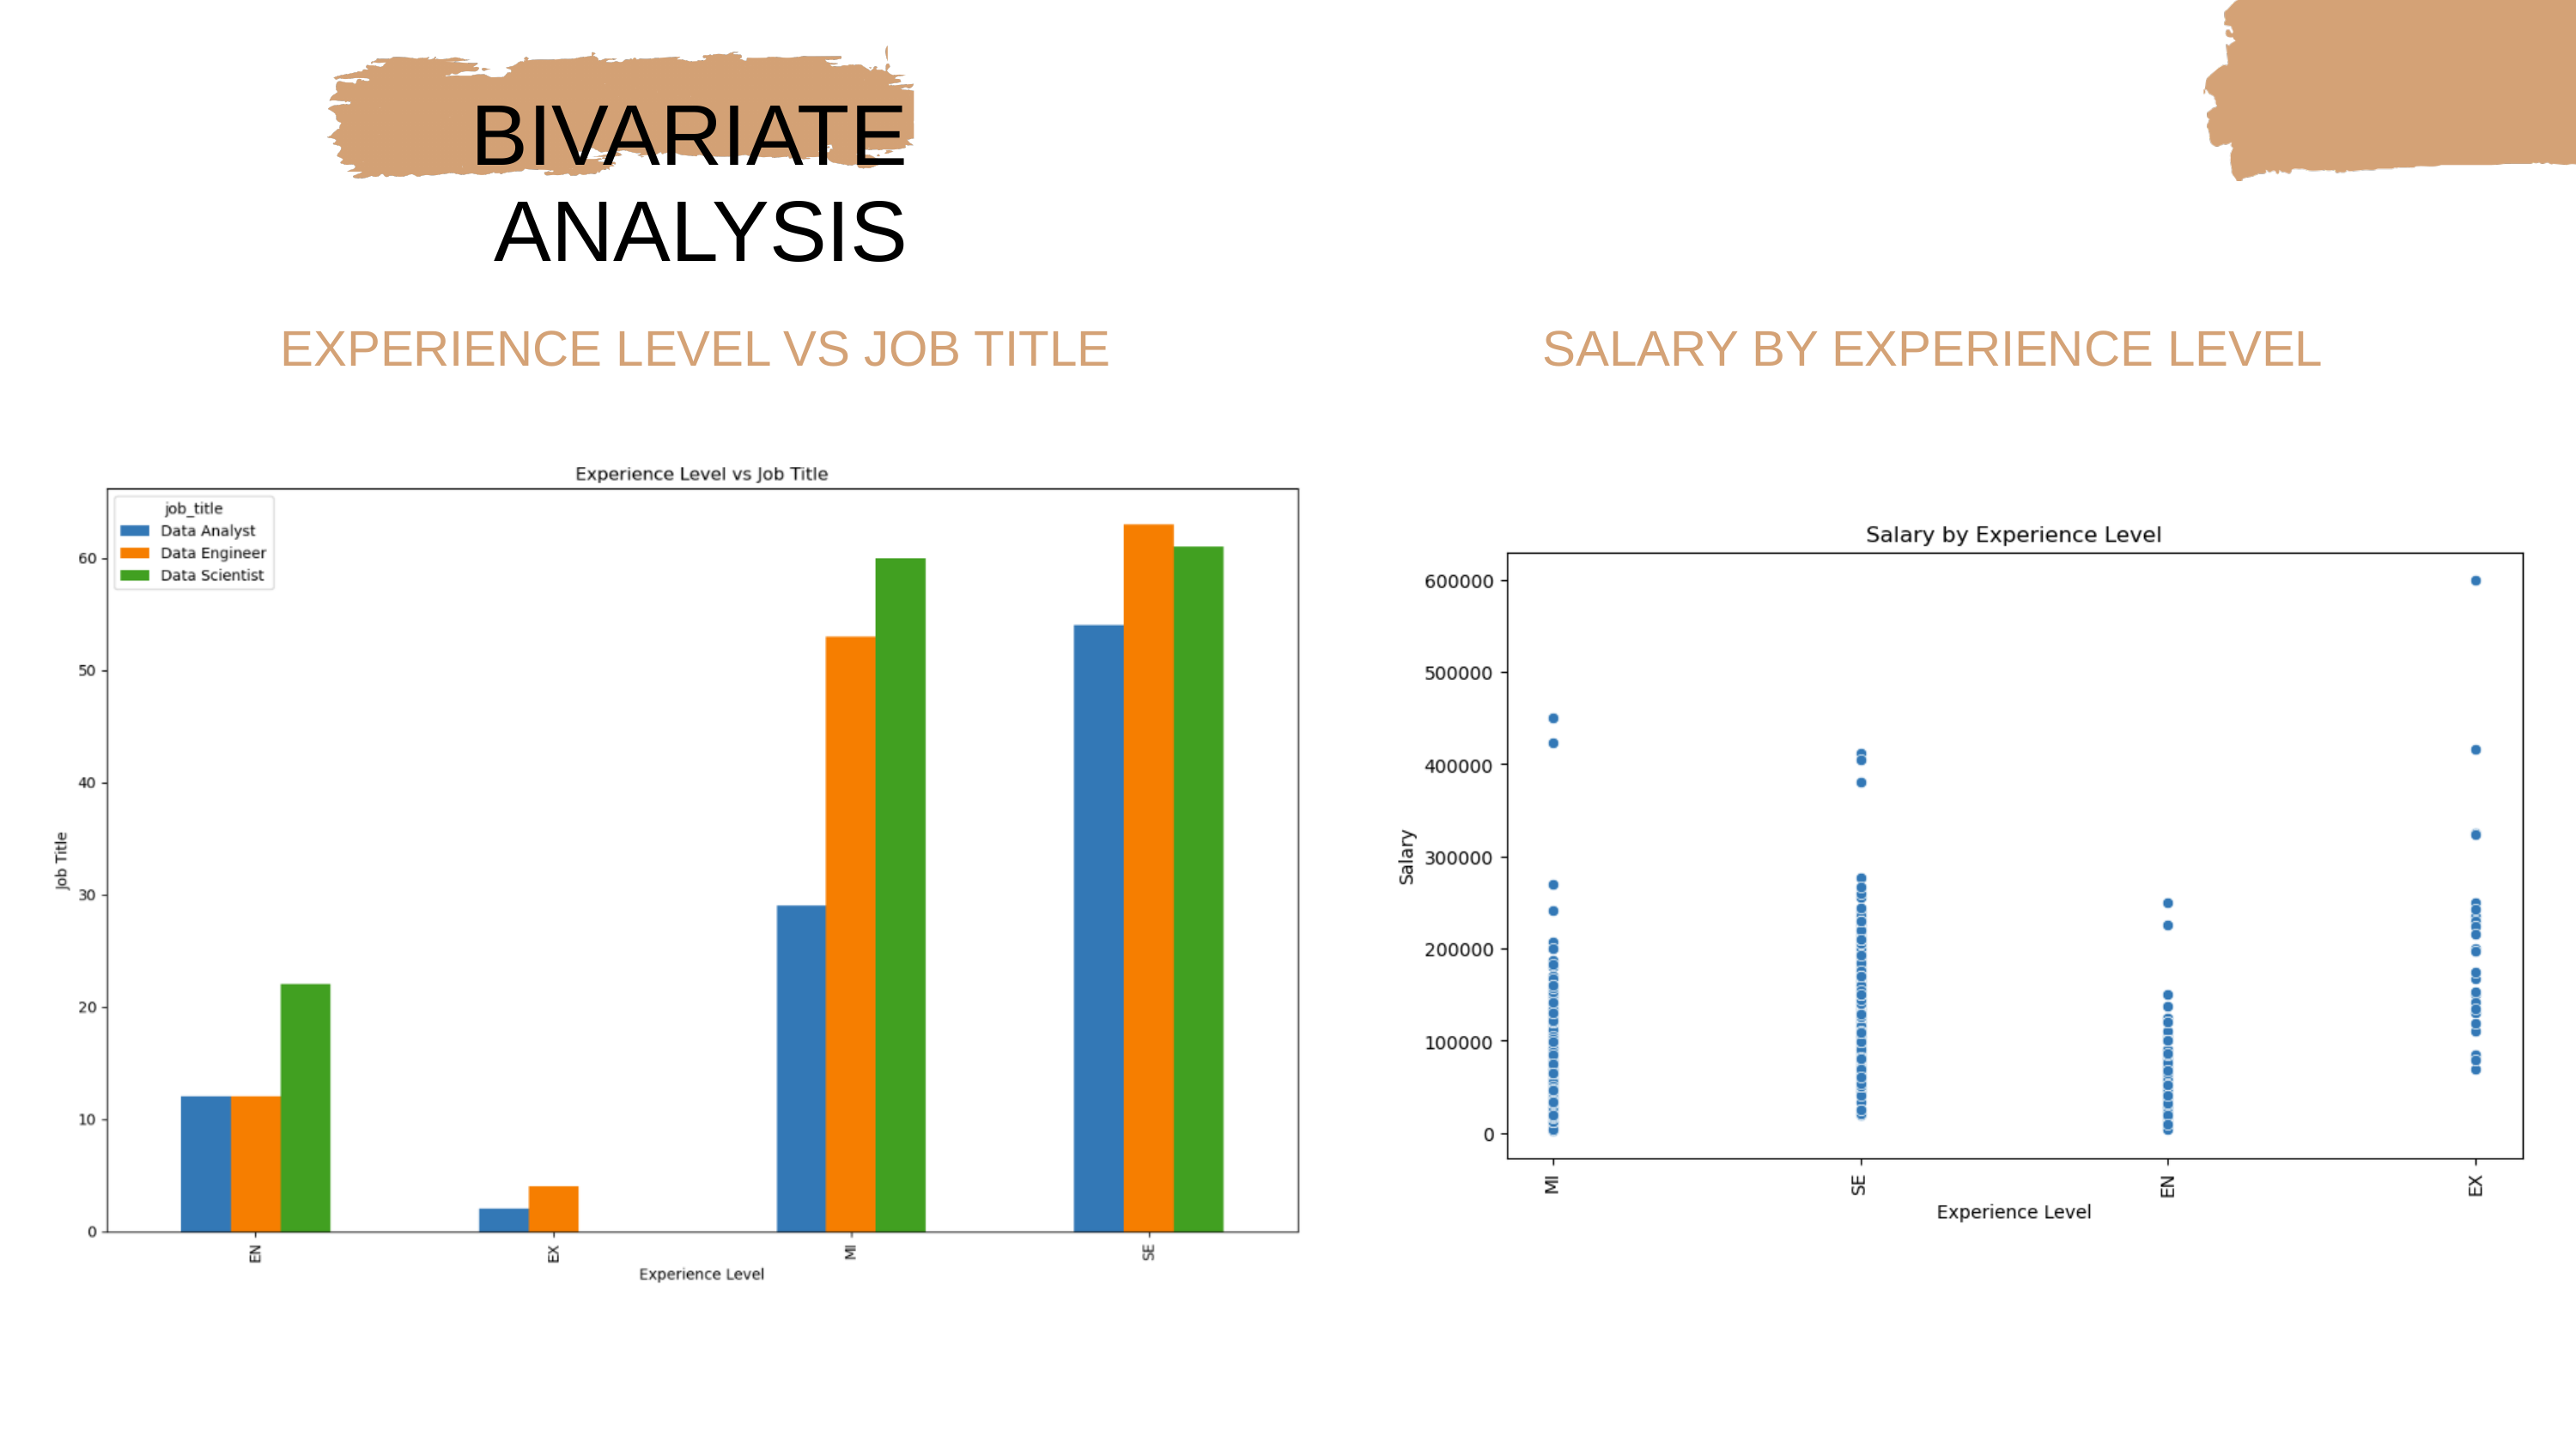

BIVARIATE
ANALYSIS
EXPERIENCE LEVEL VS JOB TITLE
SALARY BY EXPERIENCE LEVEL